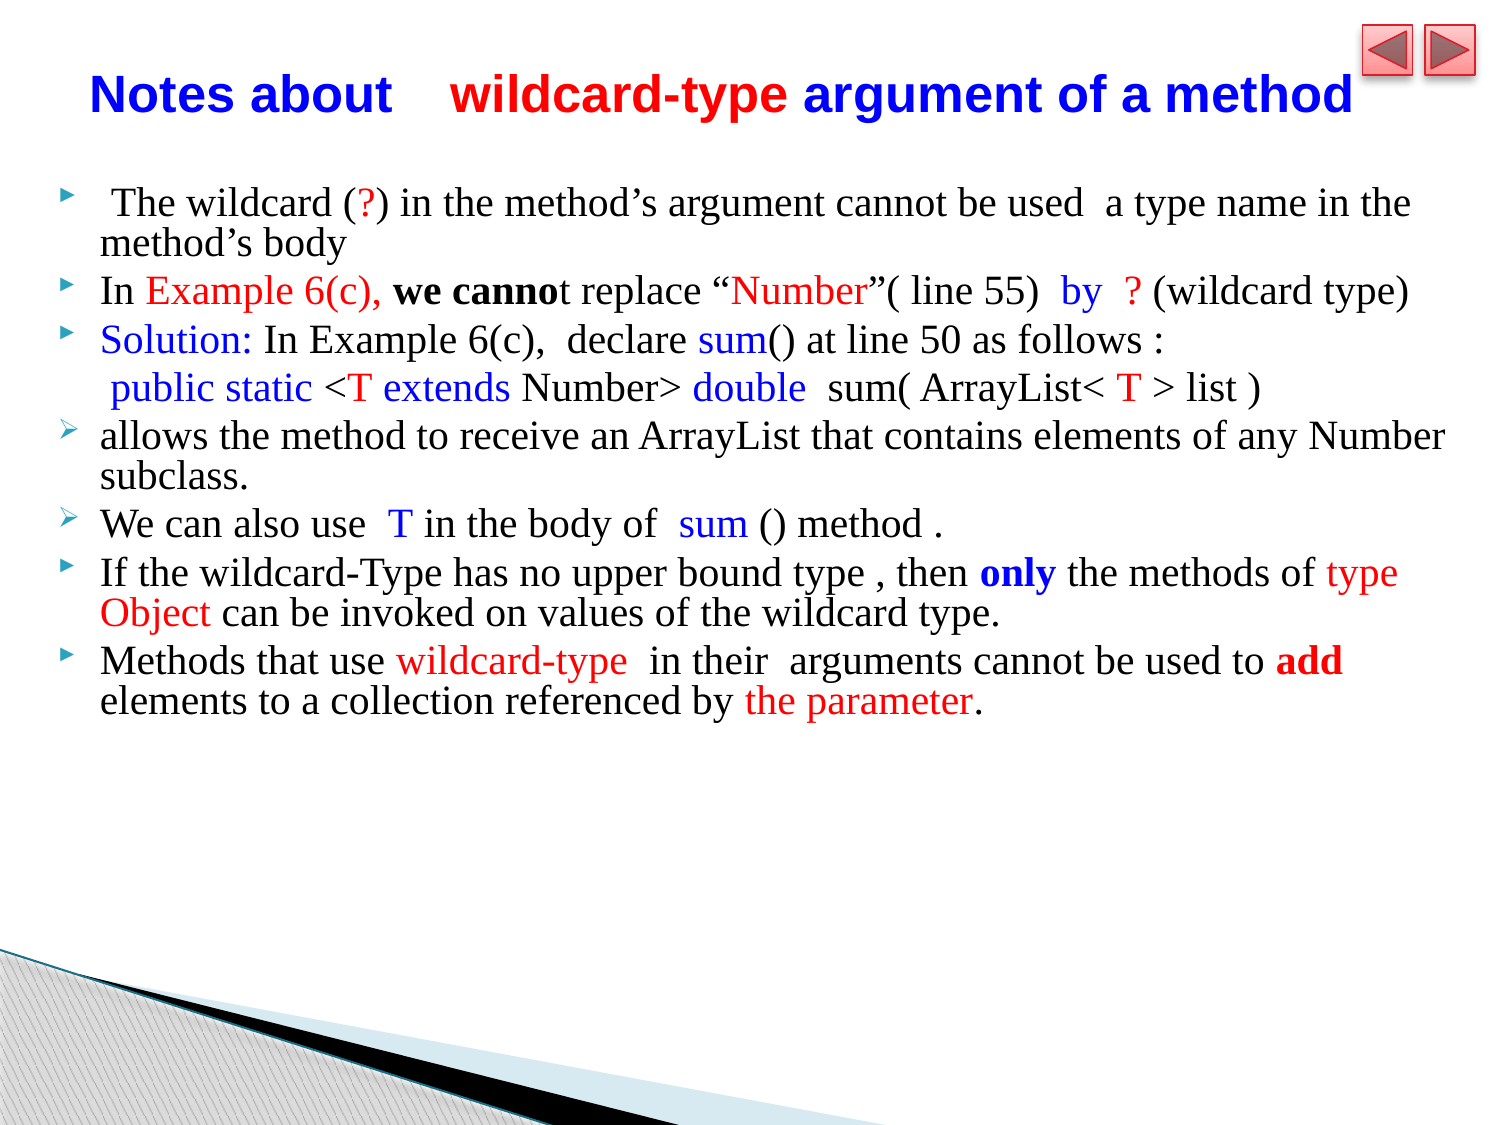

# Notes about    wildcard-type argument of a method
 The wildcard (?) in the method’s argument cannot be used  a type name in the  method’s body
In Example 6(c), we cannot replace “Number”( line 55)  by  ? (wildcard type)
Solution: In Example 6(c),  declare sum() at line 50 as follows :
     public static <T extends Number> double  sum( ArrayList< T > list )
allows the method to receive an ArrayList that contains elements of any Number subclass.
We can also use  T in the body of  sum () method .
If the wildcard-Type has no upper bound type , then only the methods of type Object can be invoked on values of the wildcard type.
Methods that use wildcard-type  in their  arguments cannot be used to add elements to a collection referenced by the parameter.